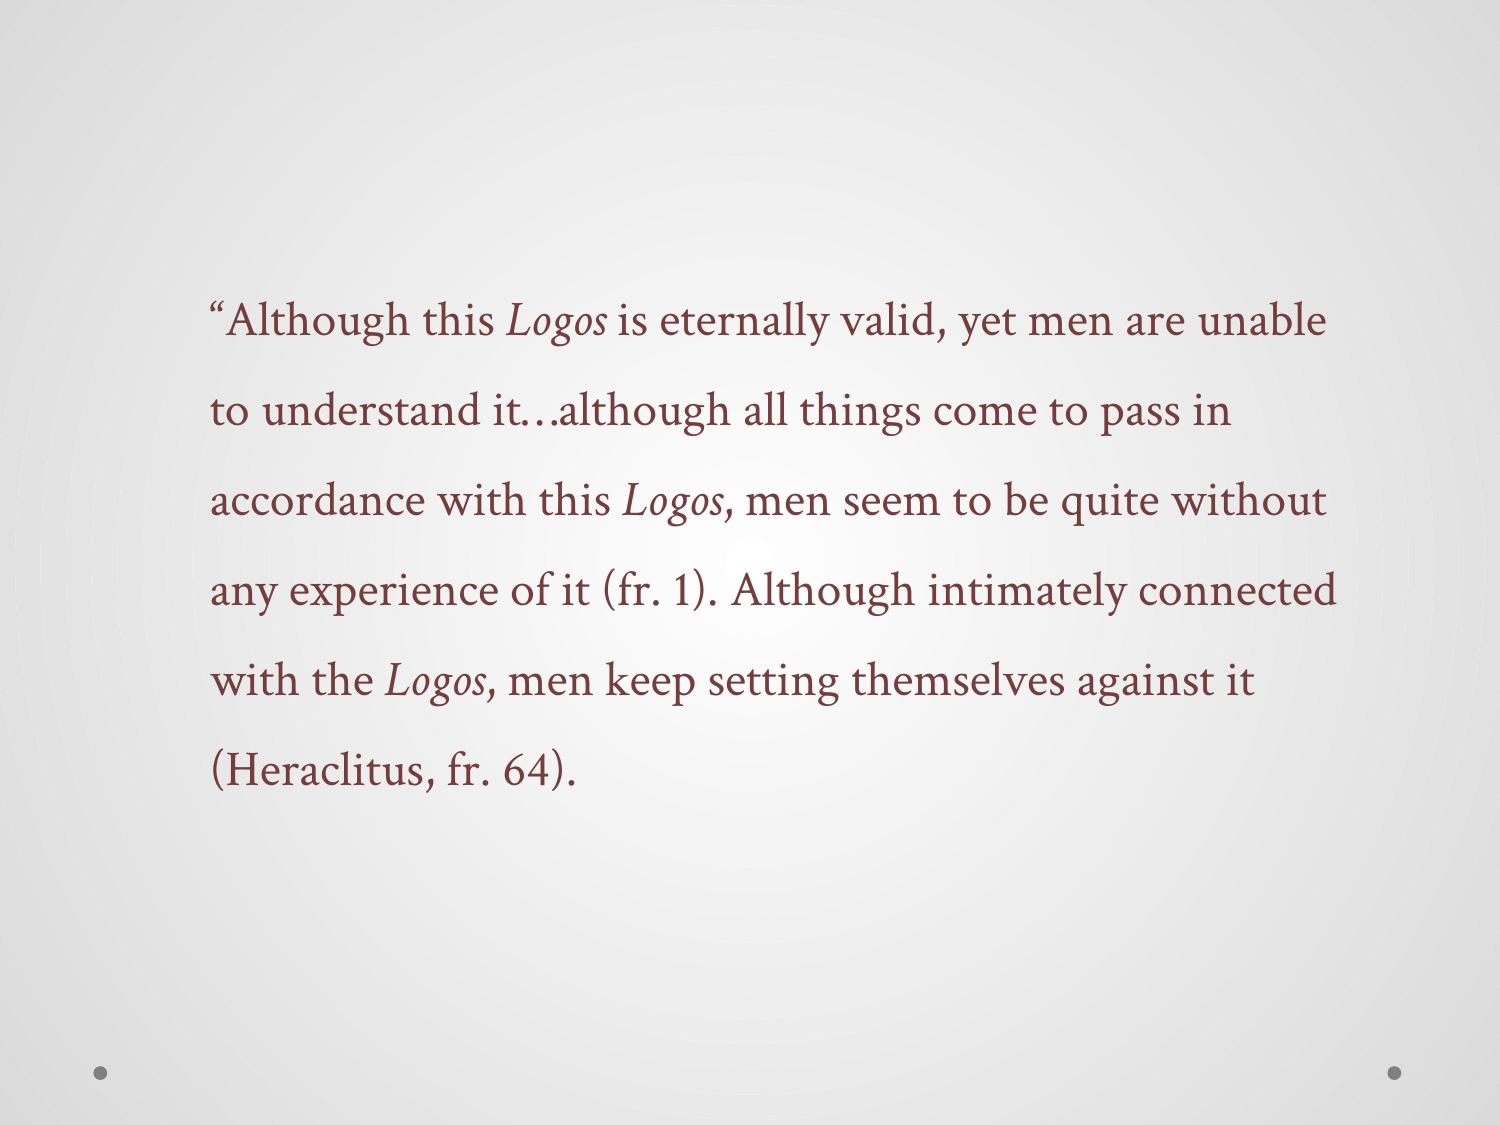

“Although this Logos is eternally valid, yet men are unable to understand it…although all things come to pass in accordance with this Logos, men seem to be quite without any experience of it (fr. 1). Although intimately connected with the Logos, men keep setting themselves against it (Heraclitus, fr. 64).